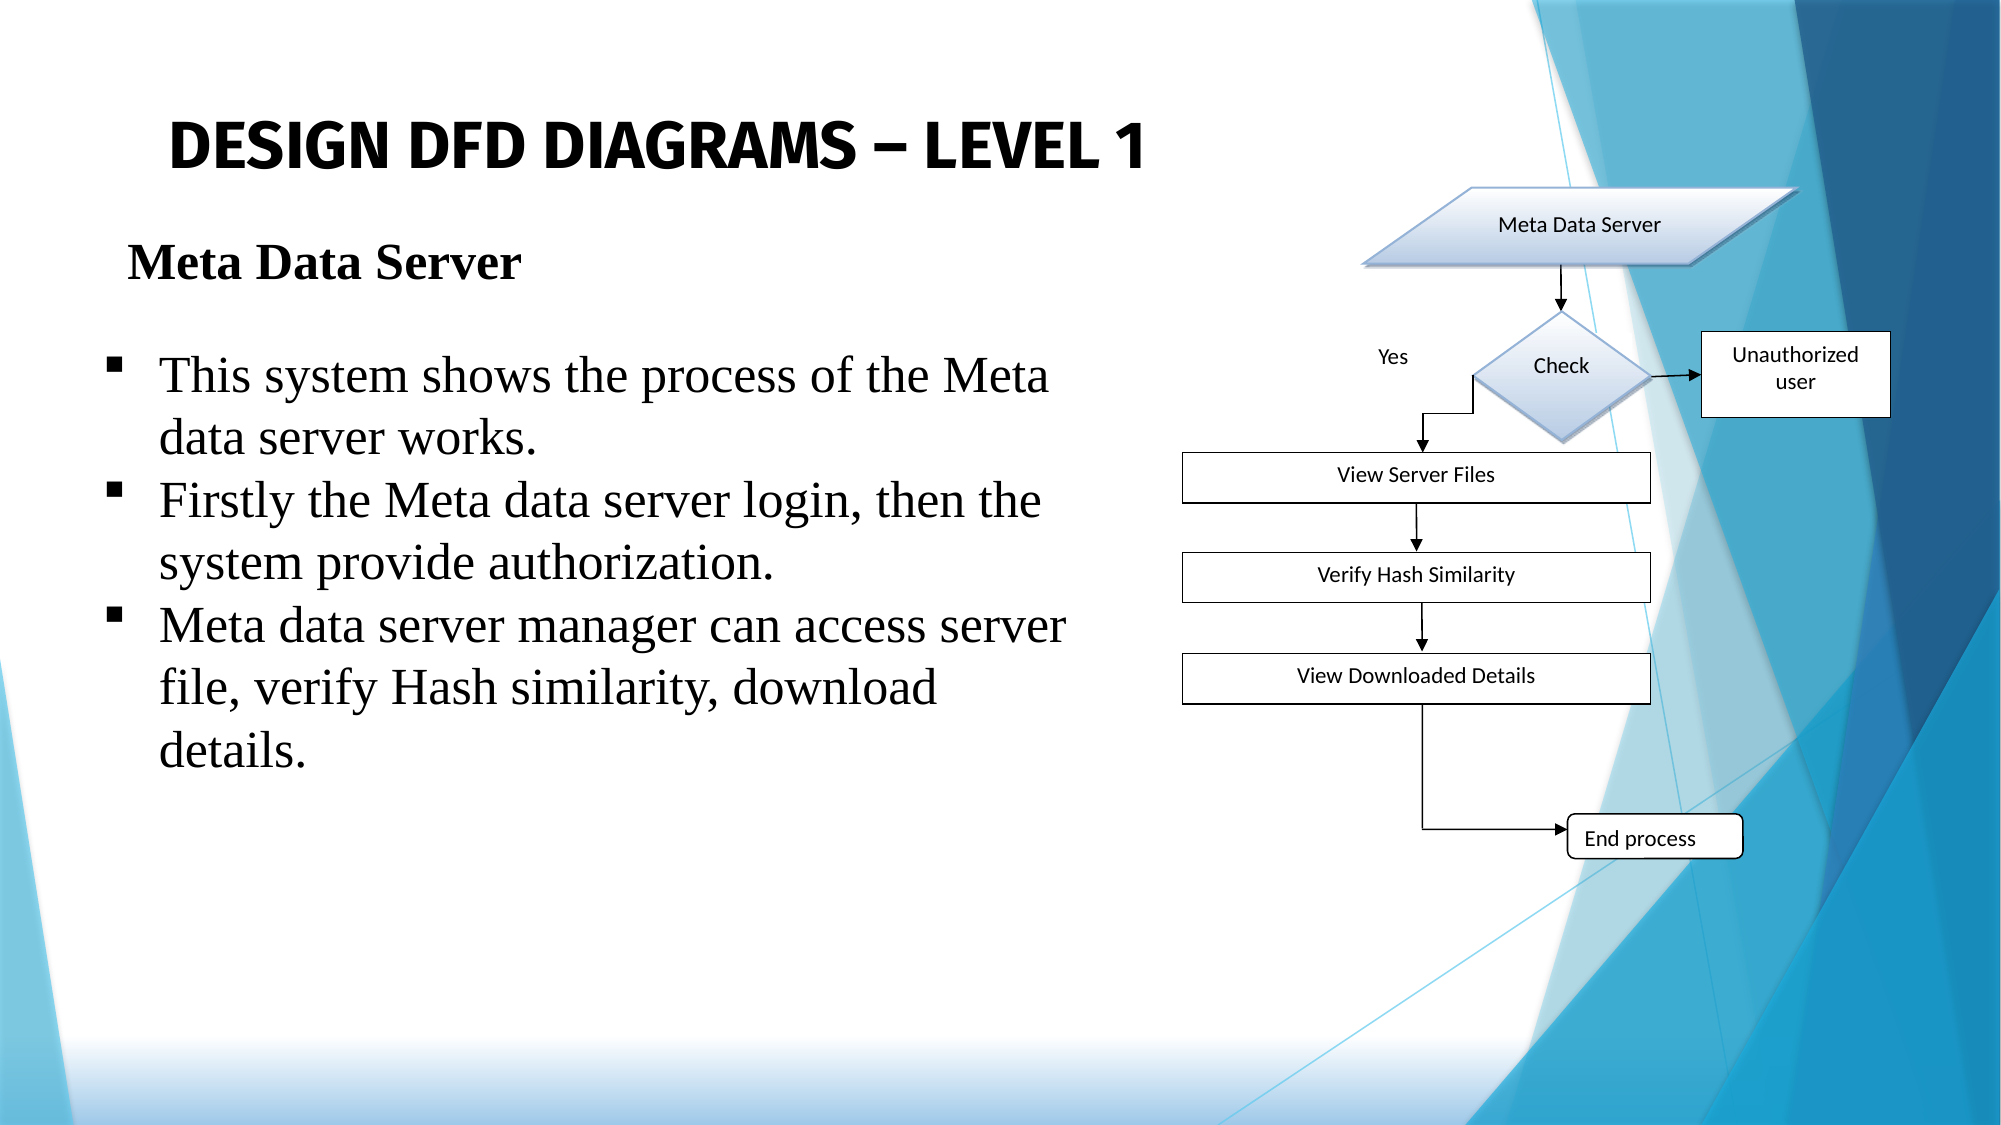

DESIGN DFD DIAGRAMS – LEVEL 1

Meta Data Server
Meta Data Server

This system shows the process of the Meta data server works.
Firstly the Meta data server login, then the system provide authorization.
Meta data server manager can access server file, verify Hash similarity, download details.
Check
Unauthorized user

Yes
No

View Server Files

Verify Hash Similarity

View Downloaded Details

End process